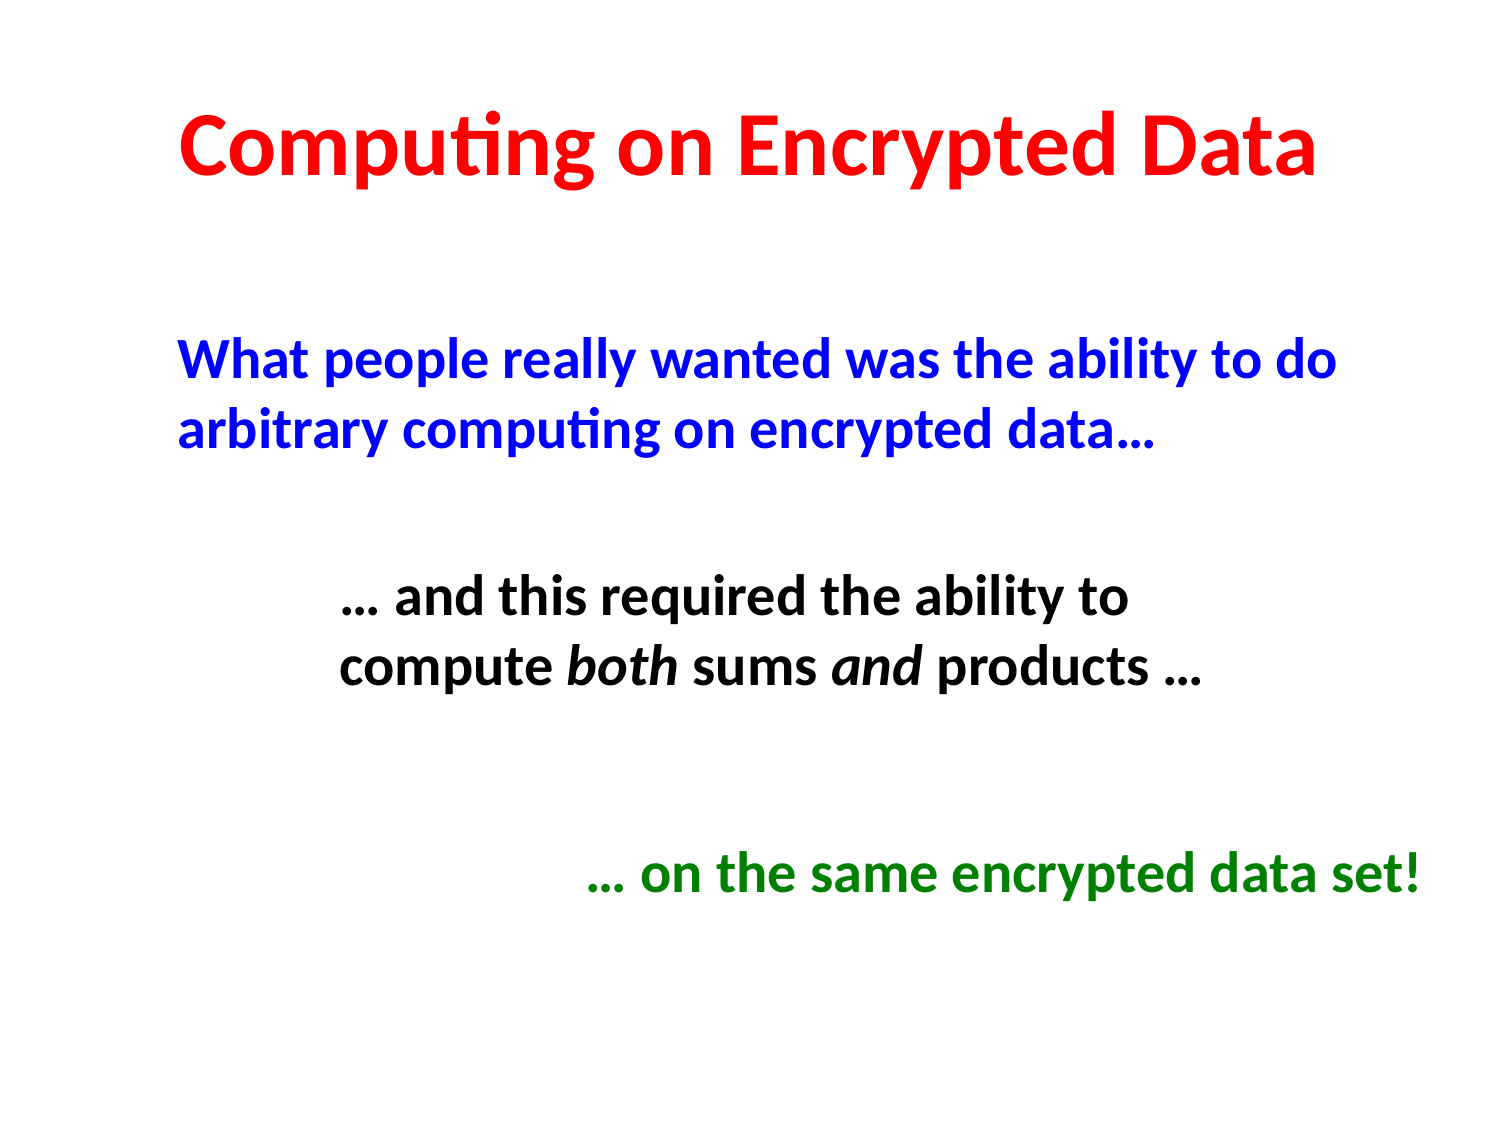

# Computing on Encrypted Data
What people really wanted was the ability to do arbitrary computing on encrypted data…
… and this required the ability to compute both sums and products …
… on the same encrypted data set!